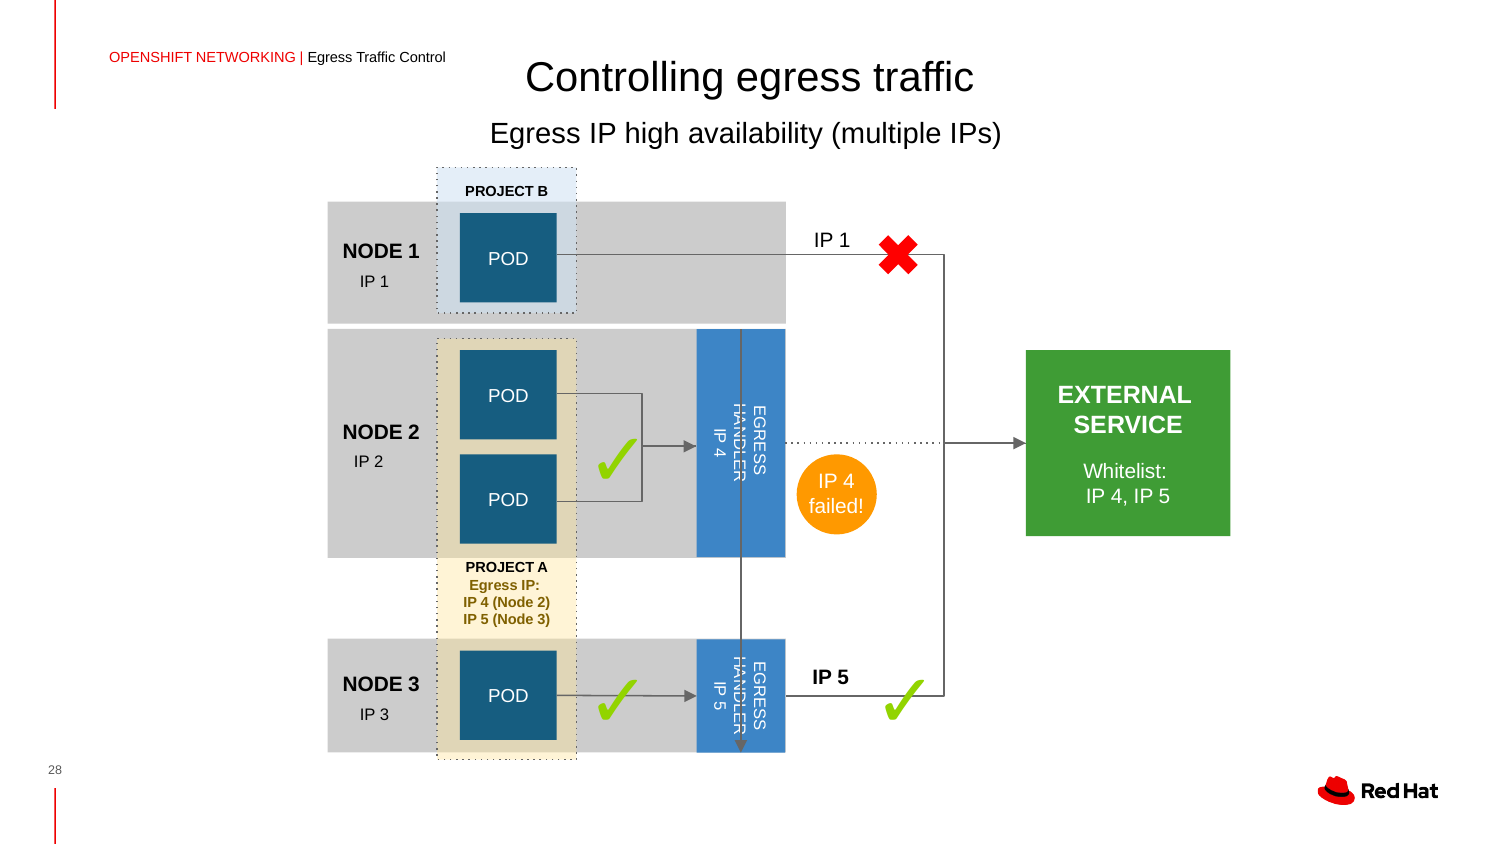

Controlling egress traffic
OPENSHIFT NETWORKING | Egress Traffic Control
Egress IP high availability (multiple IPs)
PROJECT B
NODE 1
   IP 1
IP 1
POD

NODE 2
  IP 2

PROJECT A
Egress IP:
IP 4 (Node 2)
IP 5 (Node 3)
EXTERNAL
SERVICE
Whitelist:
IP 4, IP 5
POD

✓
EGRESS
HANDLER
IP 4

IP 4
failed!

POD
✓
✓
NODE 3
   IP 3
IP 5
POD
EGRESS
HANDLER
IP 5
28